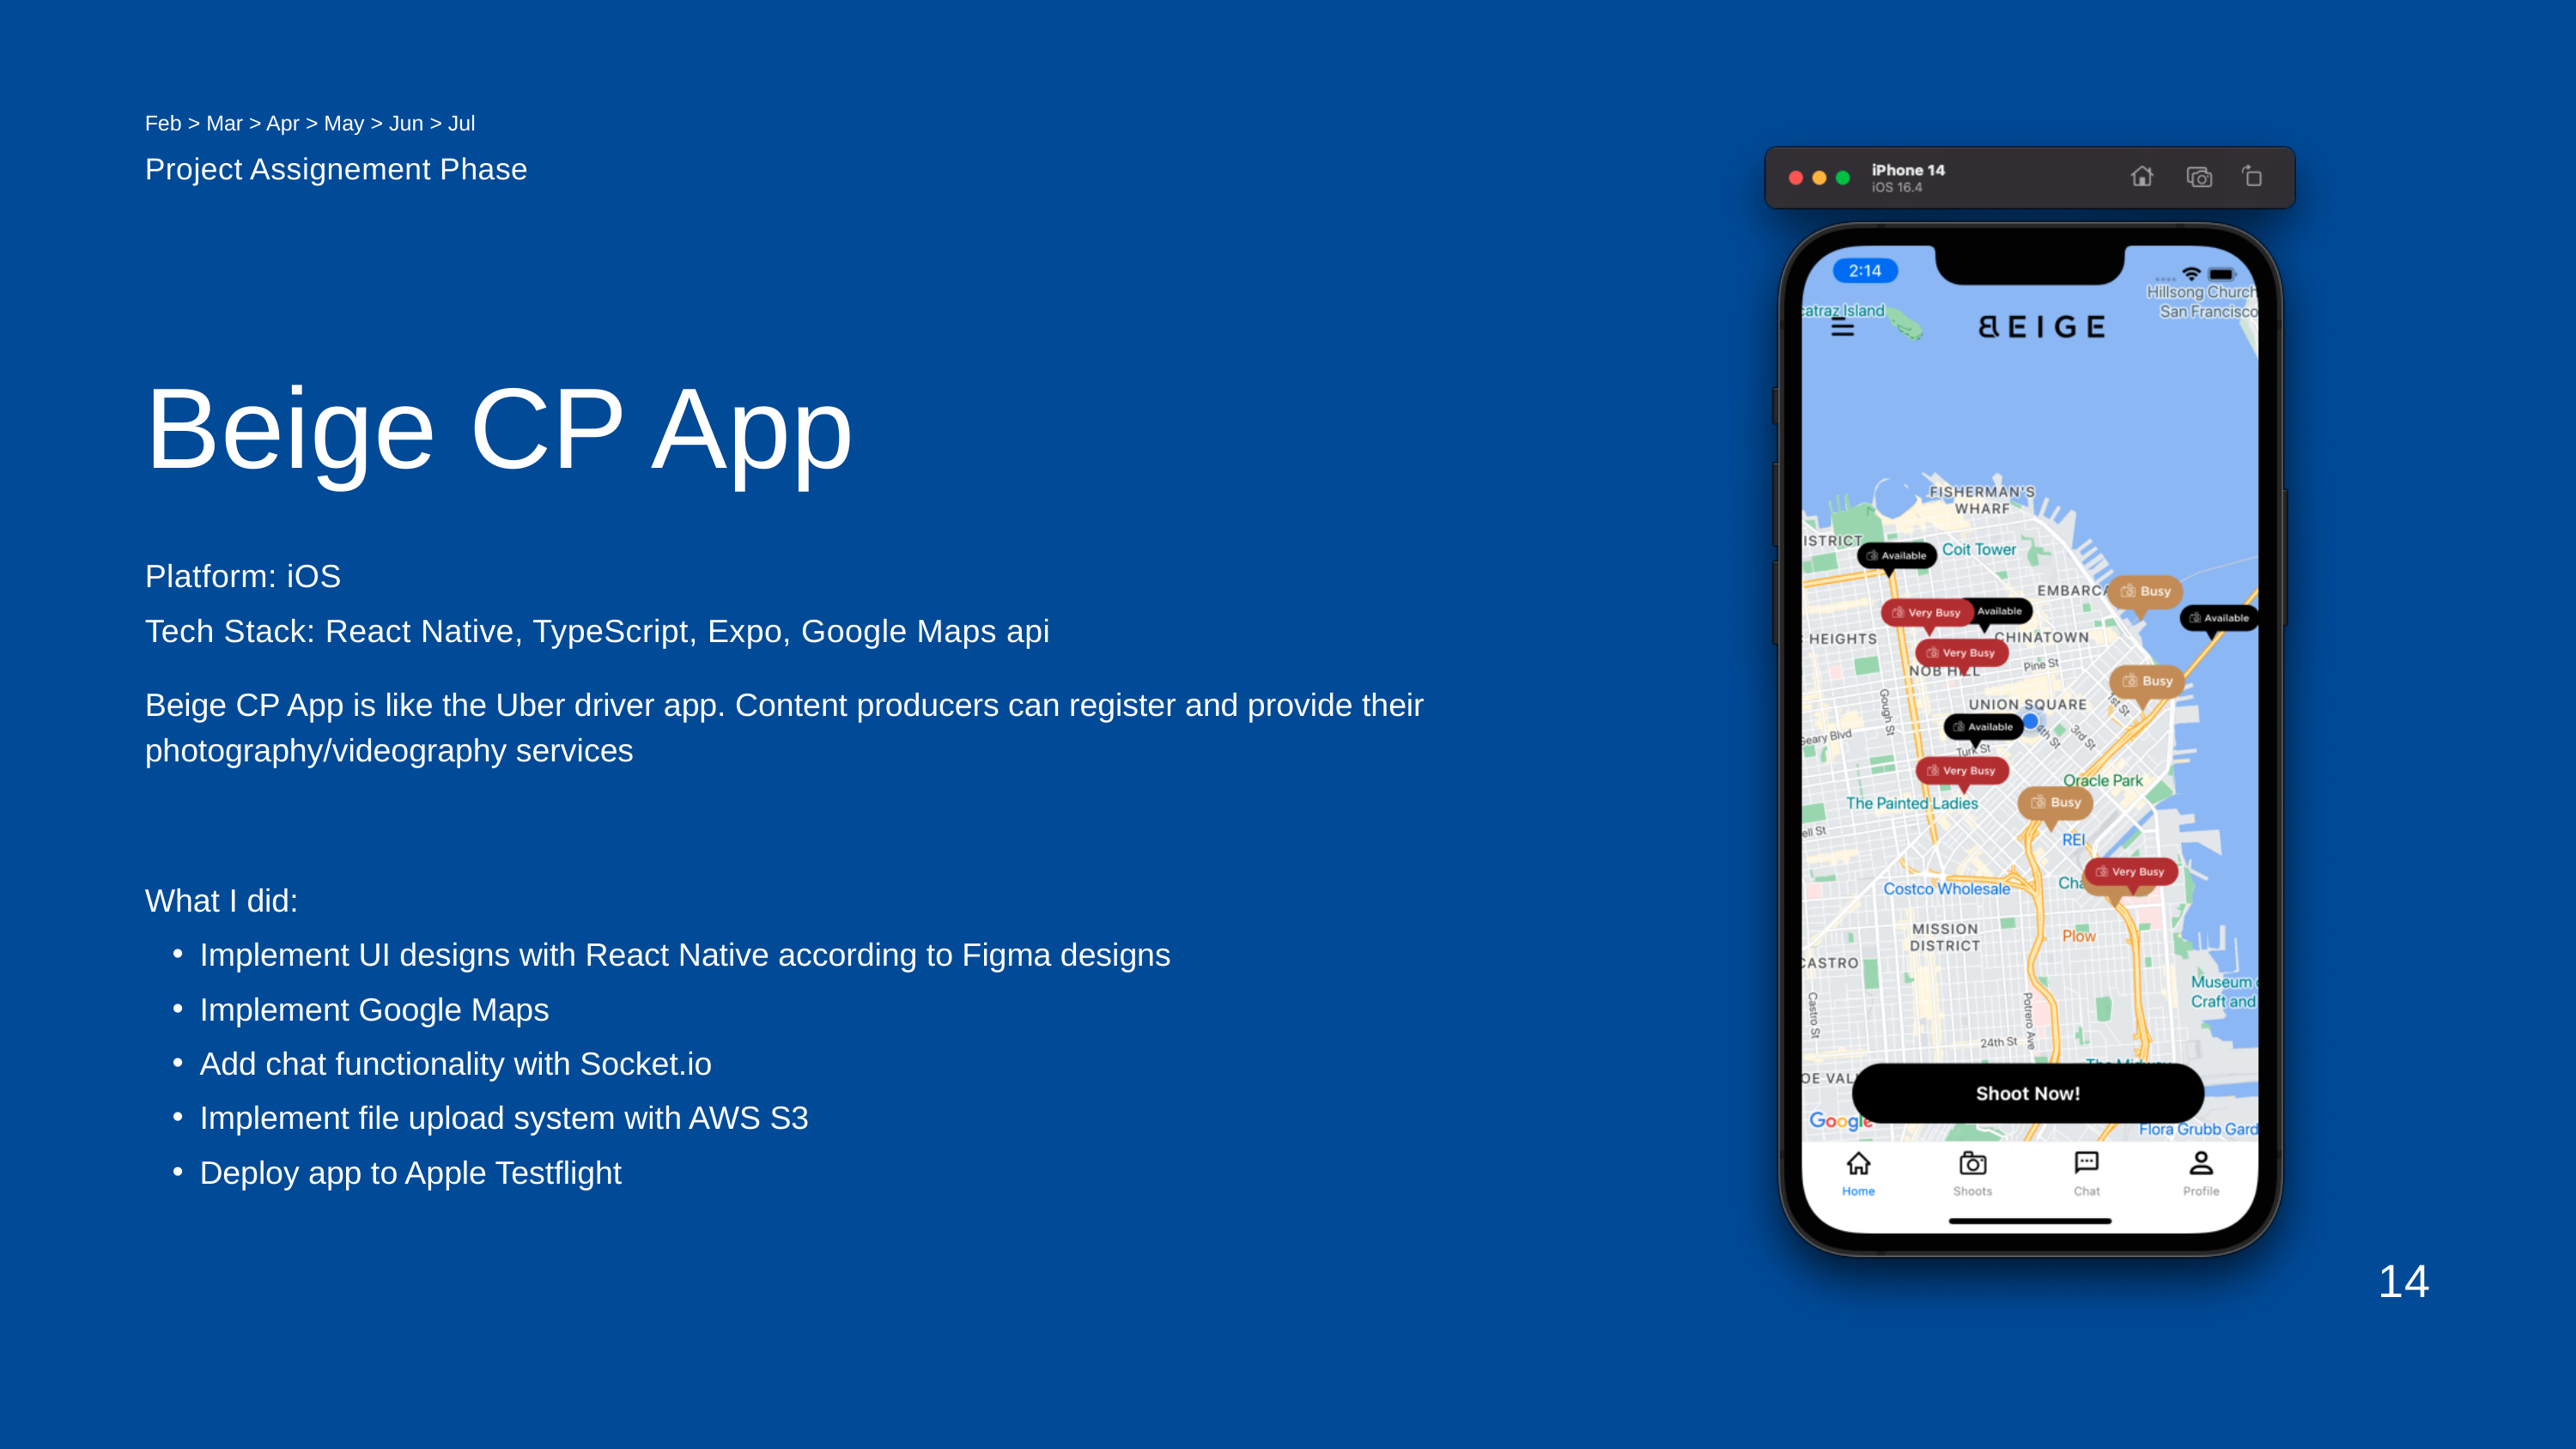

Feb > Mar > Apr > May > Jun > Jul
Project Assignement Phase
Beige CP App
Platform: iOS
Tech Stack: React Native, TypeScript, Expo, Google Maps api
Beige CP App is like the Uber driver app. Content producers can register and provide their photography/videography services

What I did:
Implement UI designs with React Native according to Figma designs
Implement Google Maps
Add chat functionality with Socket.io
Implement file upload system with AWS S3
Deploy app to Apple Testflight
14